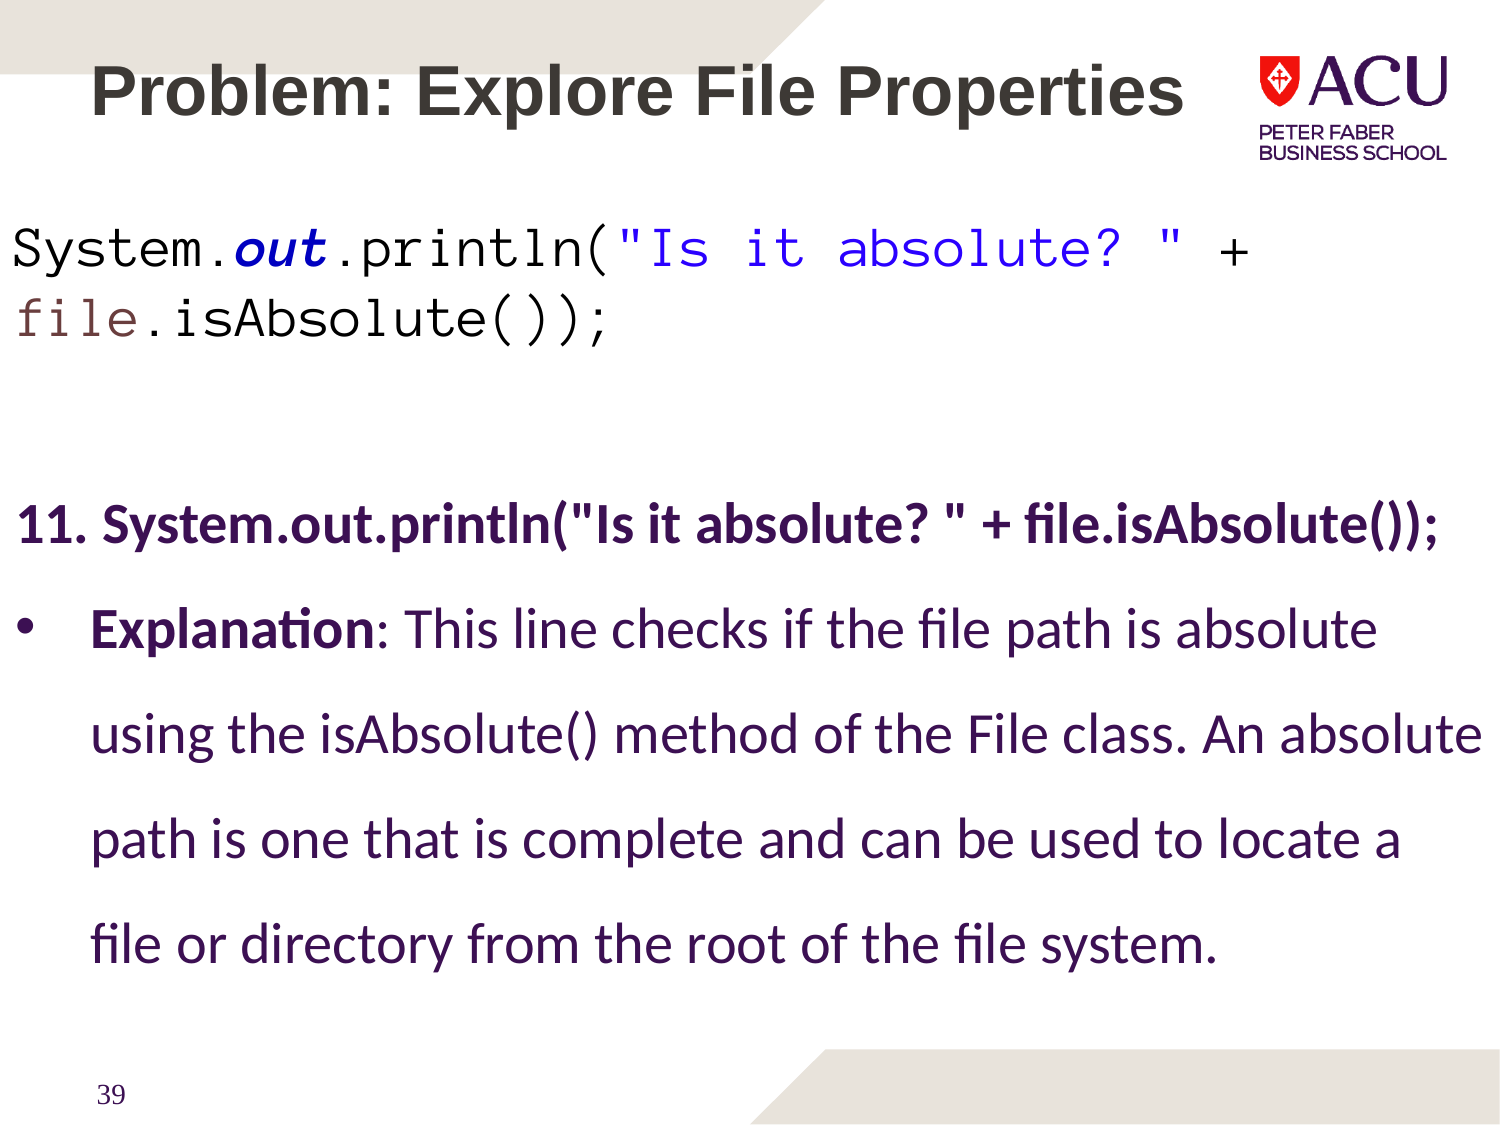

# Problem: Explore File Properties
System.out.println("Is it absolute? " + file.isAbsolute());
11. System.out.println("Is it absolute? " + file.isAbsolute());
Explanation: This line checks if the file path is absolute using the isAbsolute() method of the File class. An absolute path is one that is complete and can be used to locate a file or directory from the root of the file system.
39